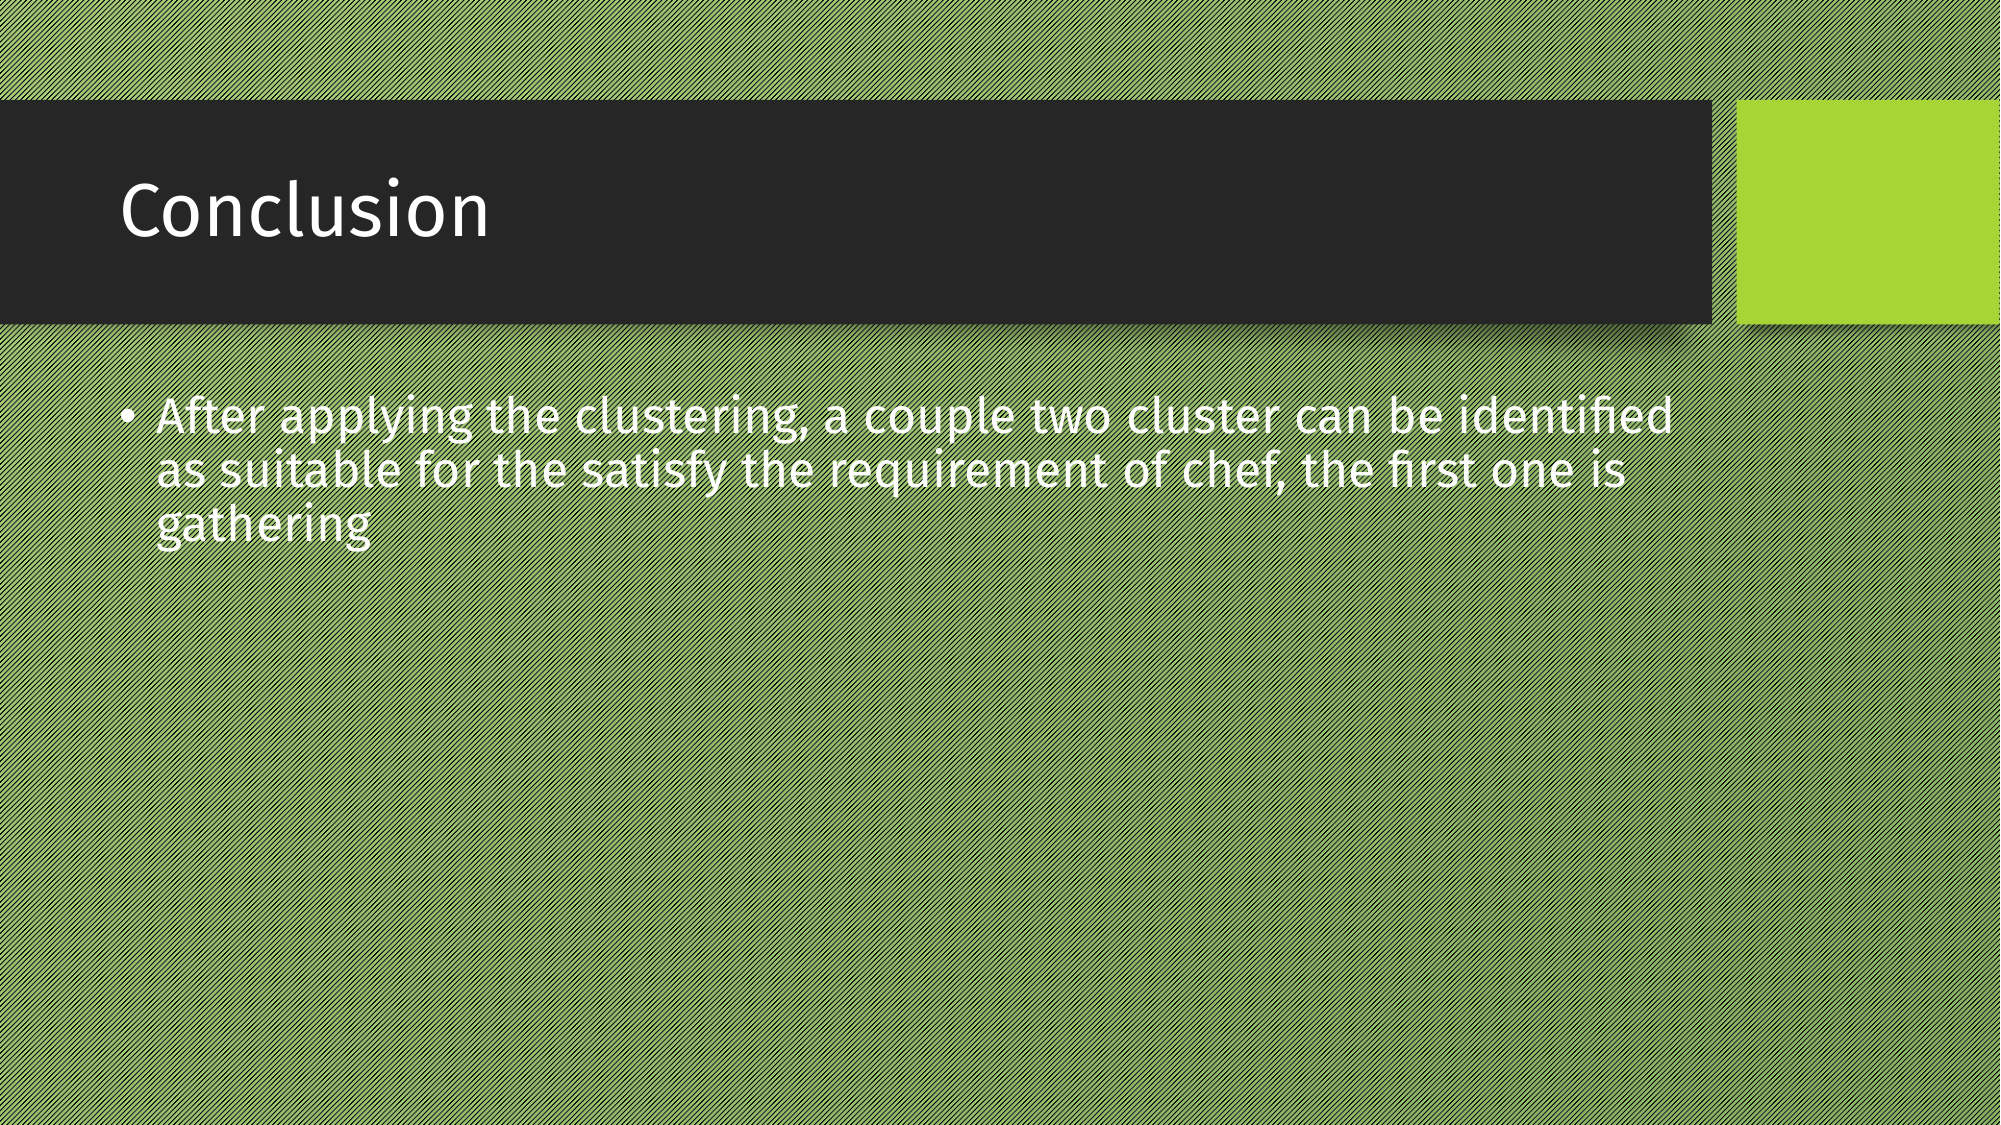

# Conclusion
After applying the clustering, a couple two cluster can be identified as suitable for the satisfy the requirement of chef, the first one is gathering